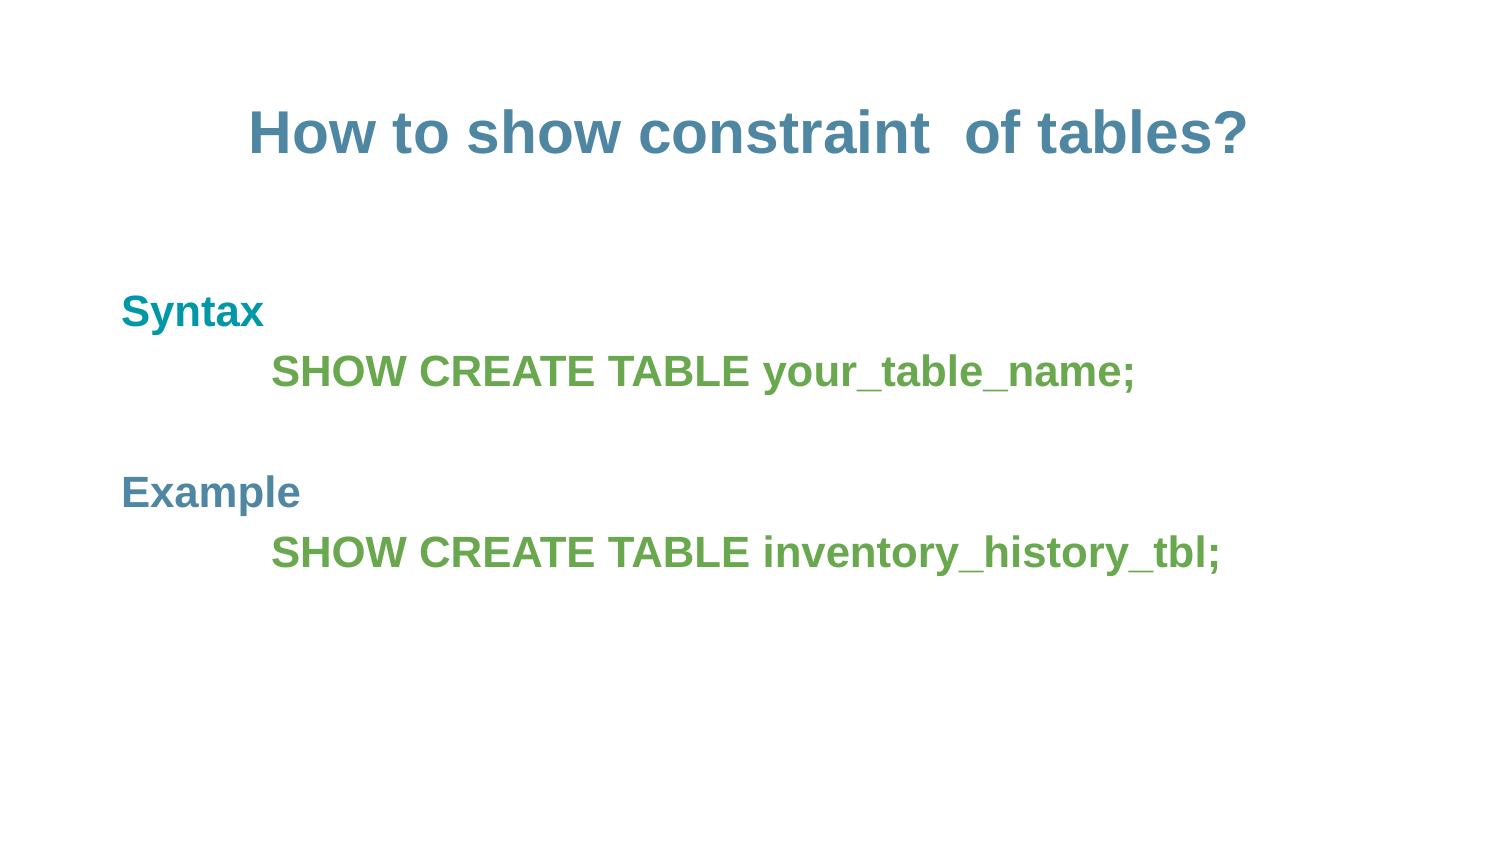

# How to show constraint  of tables?
Syntax
	SHOW CREATE TABLE your_table_name;

Example
	SHOW CREATE TABLE inventory_history_tbl;